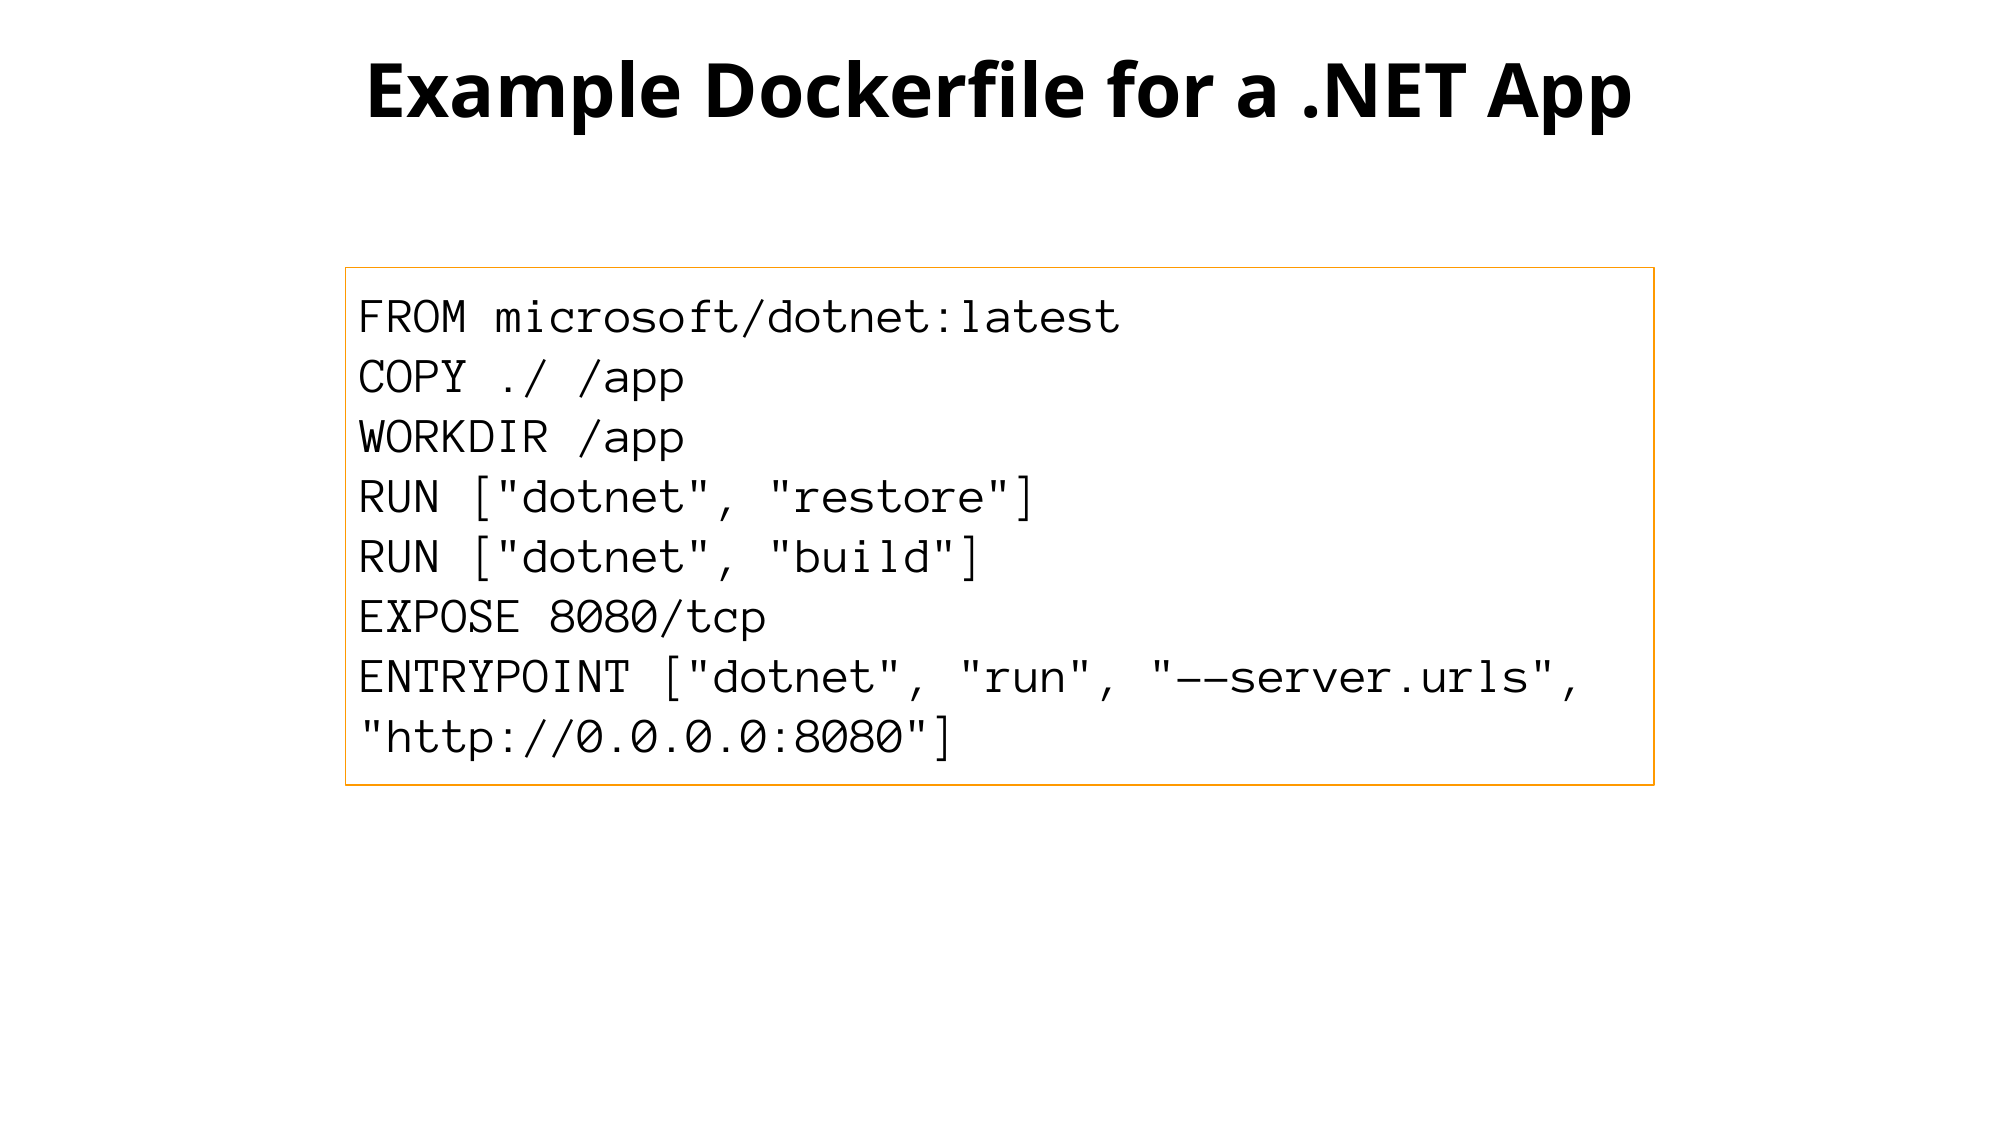

# Example Dockerfile for a .NET App
FROM microsoft/dotnet:latest
COPY ./ /app
WORKDIR /app
RUN ["dotnet", "restore"]
RUN ["dotnet", "build"]
EXPOSE 8080/tcp
ENTRYPOINT ["dotnet", "run", "--server.urls", "http://0.0.0.0:8080"]